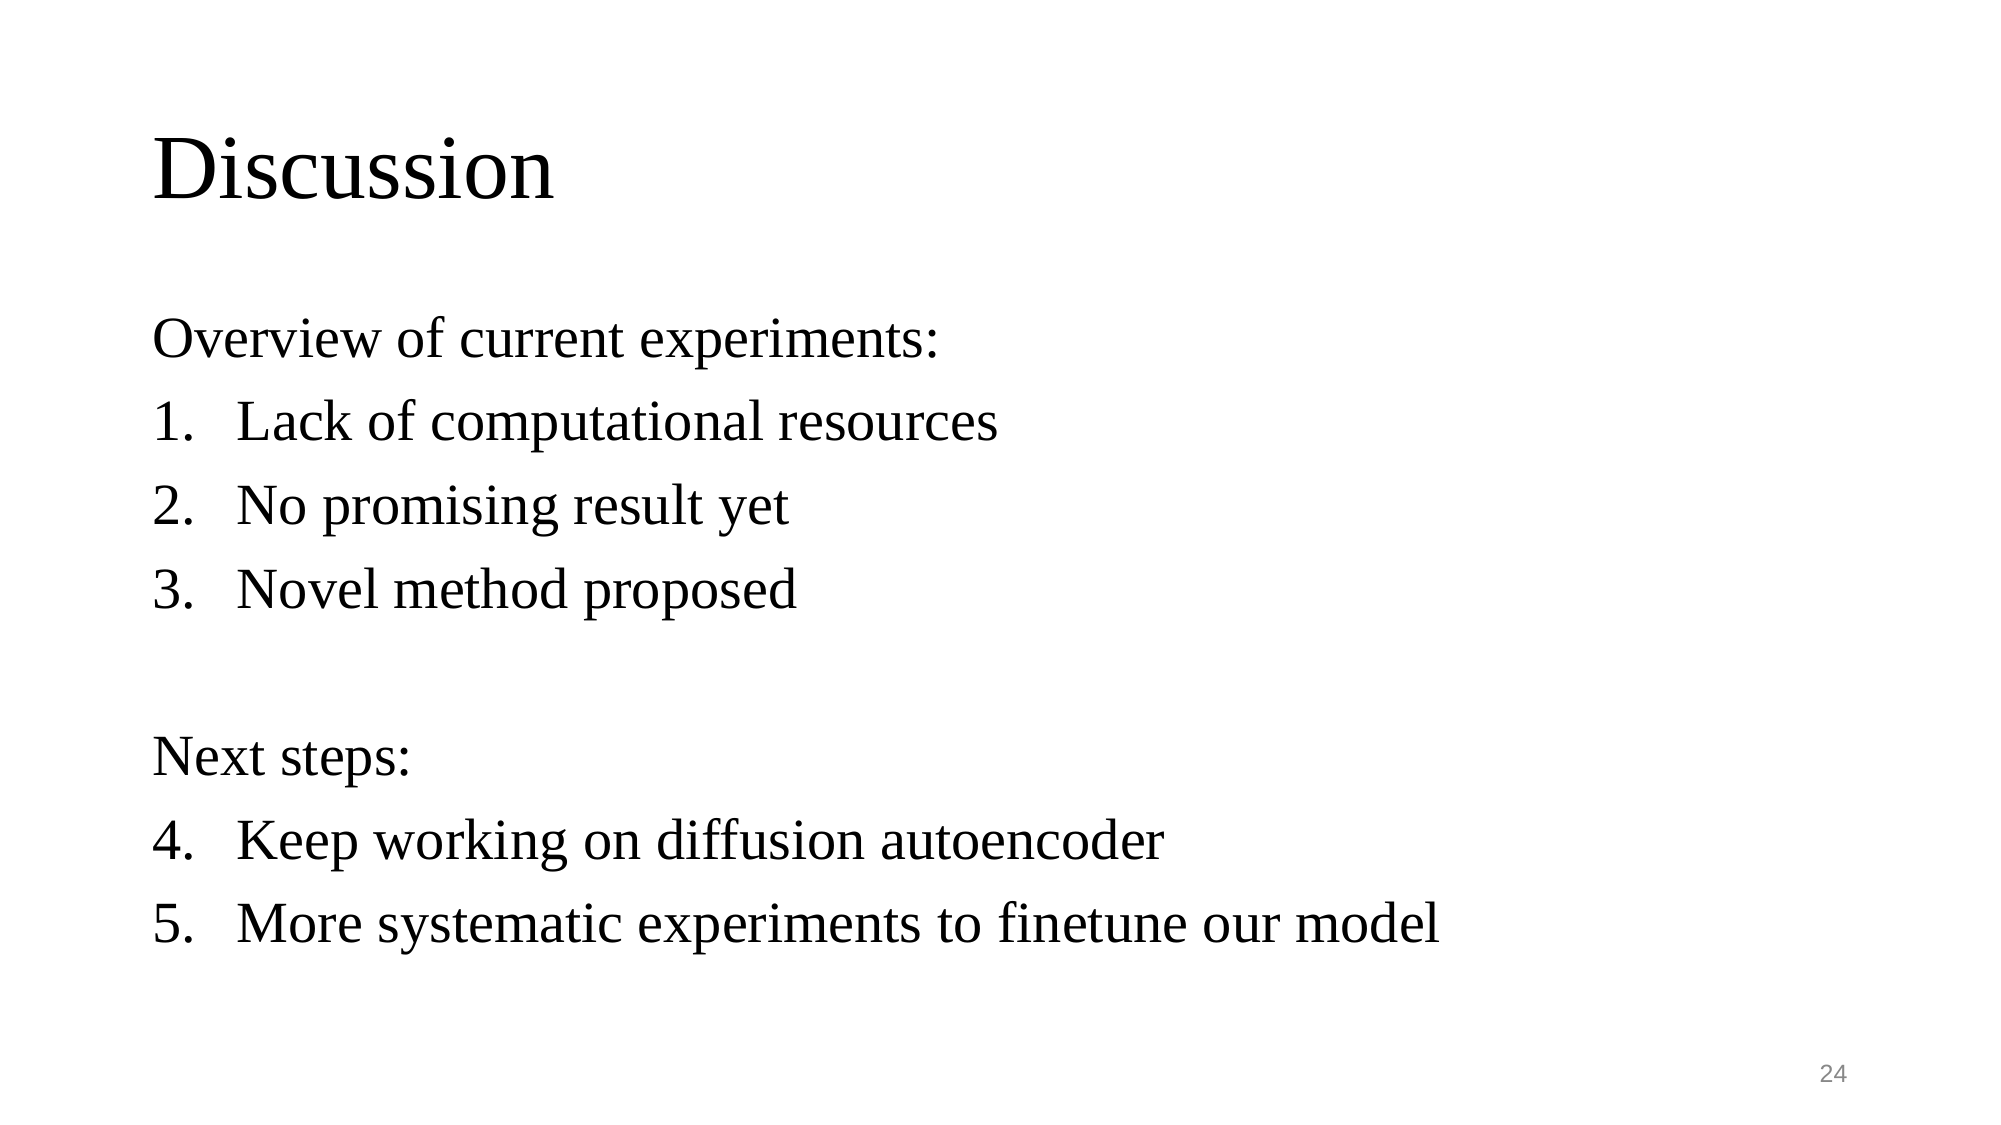

# Discussion
Overview of current experiments:
Lack of computational resources
No promising result yet
Novel method proposed

Next steps:
Keep working on diffusion autoencoder
More systematic experiments to finetune our model

24